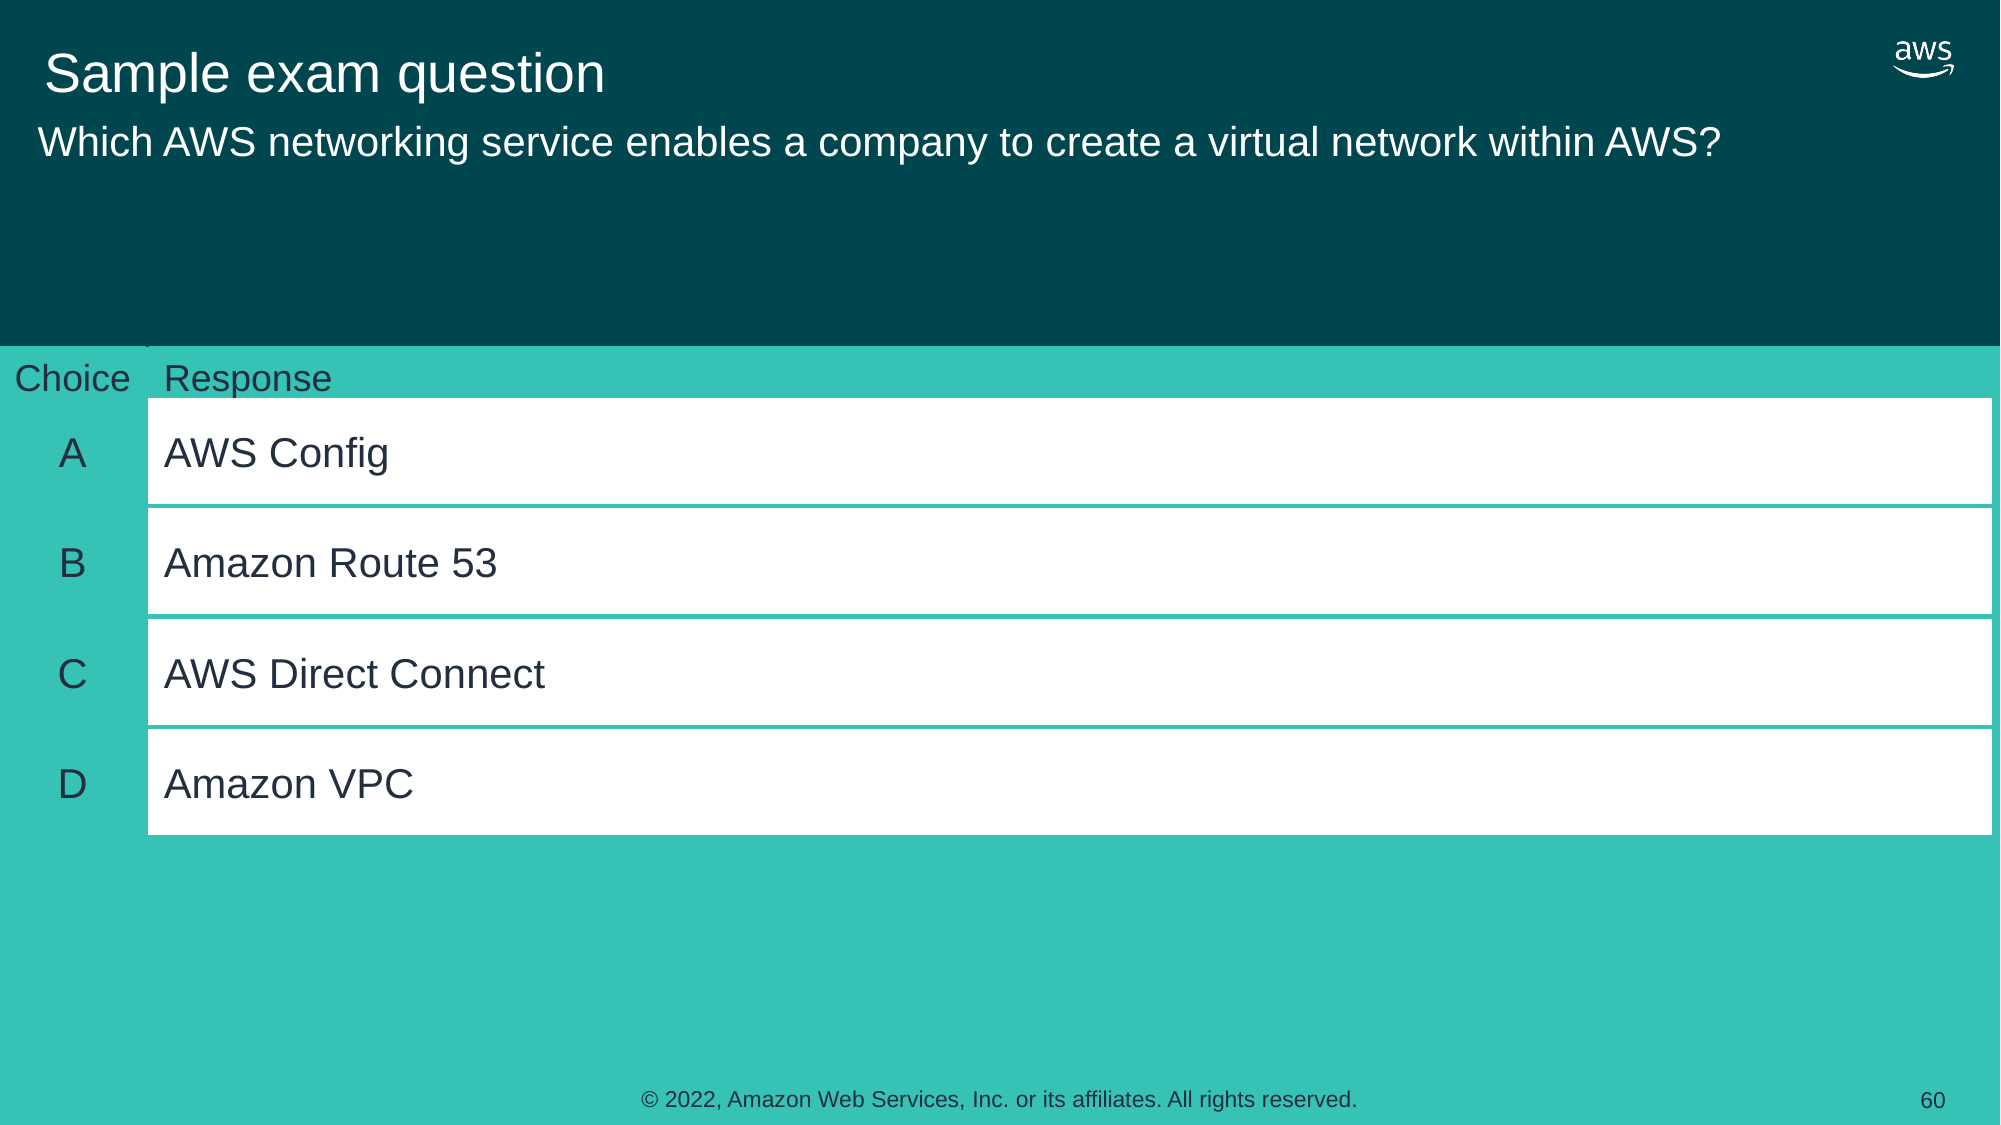

# Sample exam question
Which AWS networking service enables a company to create a virtual network within AWS?
Choice
Response
A
AWS Config
B
Amazon Route 53
C
AWS Direct Connect
D
Amazon VPC
60